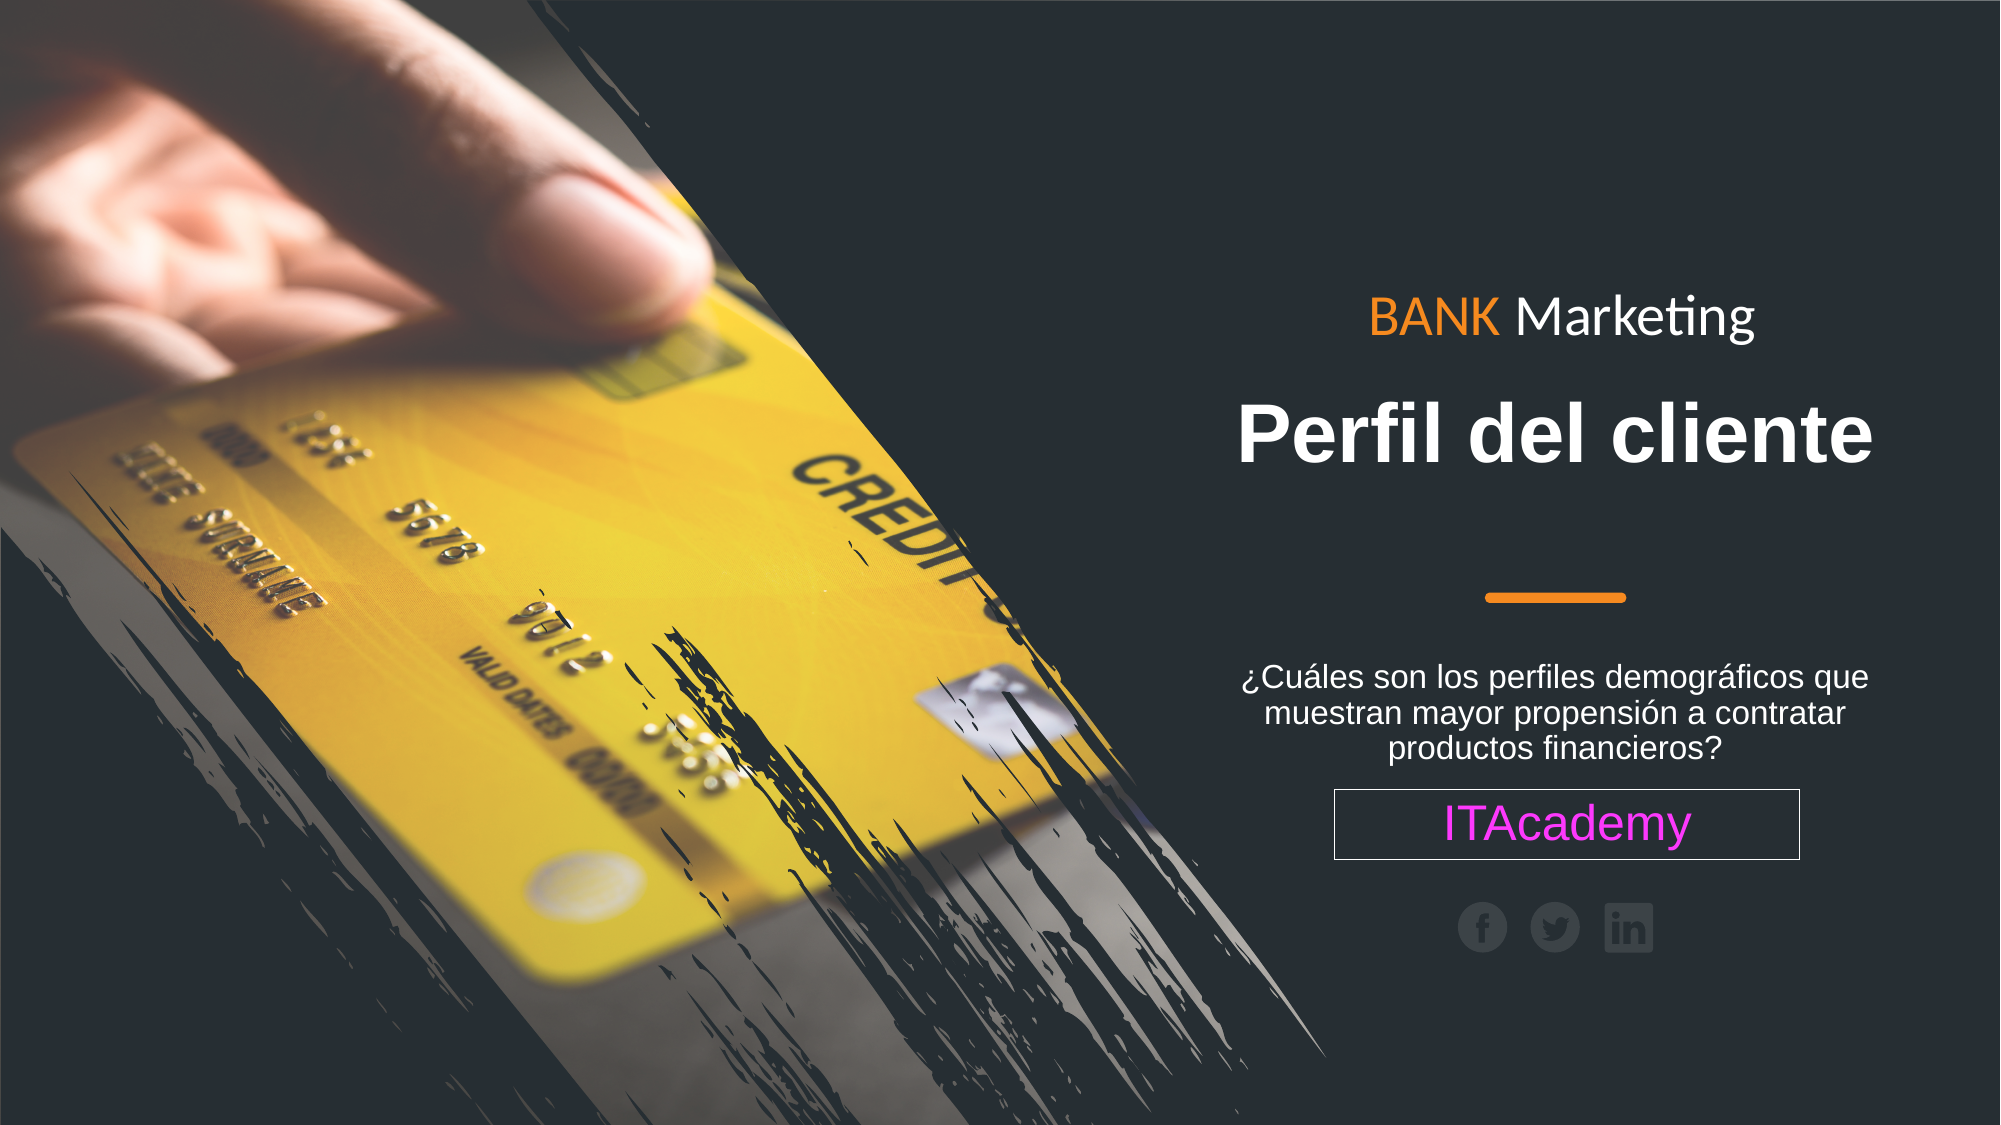

BANK Marketing
Perfil del cliente
¿Cuáles son los perfiles demográficos que muestran mayor propensión a contratar productos financieros?
ITAcademy